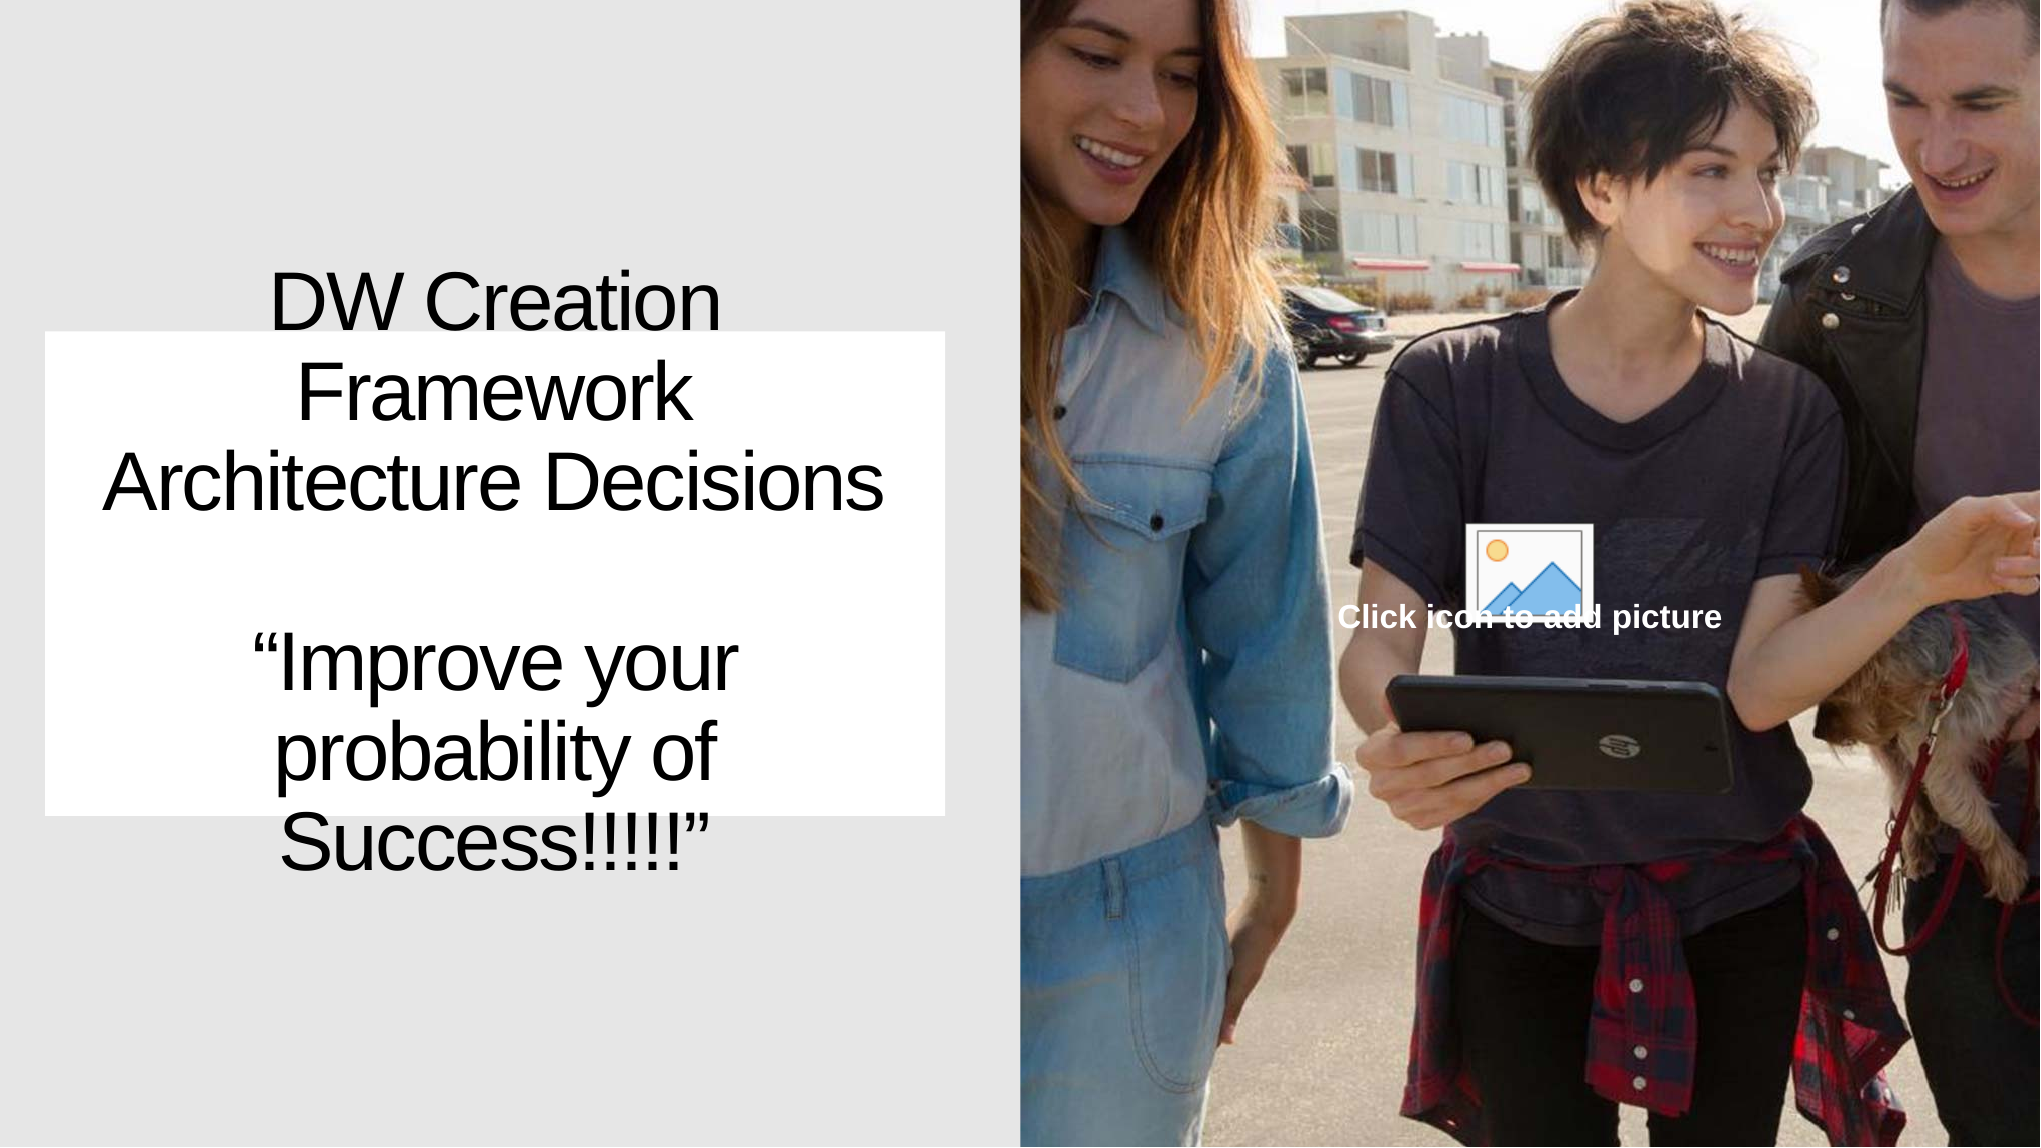

# DW Creation Framework Architecture Decisions “Improve your probability of Success!!!!!”